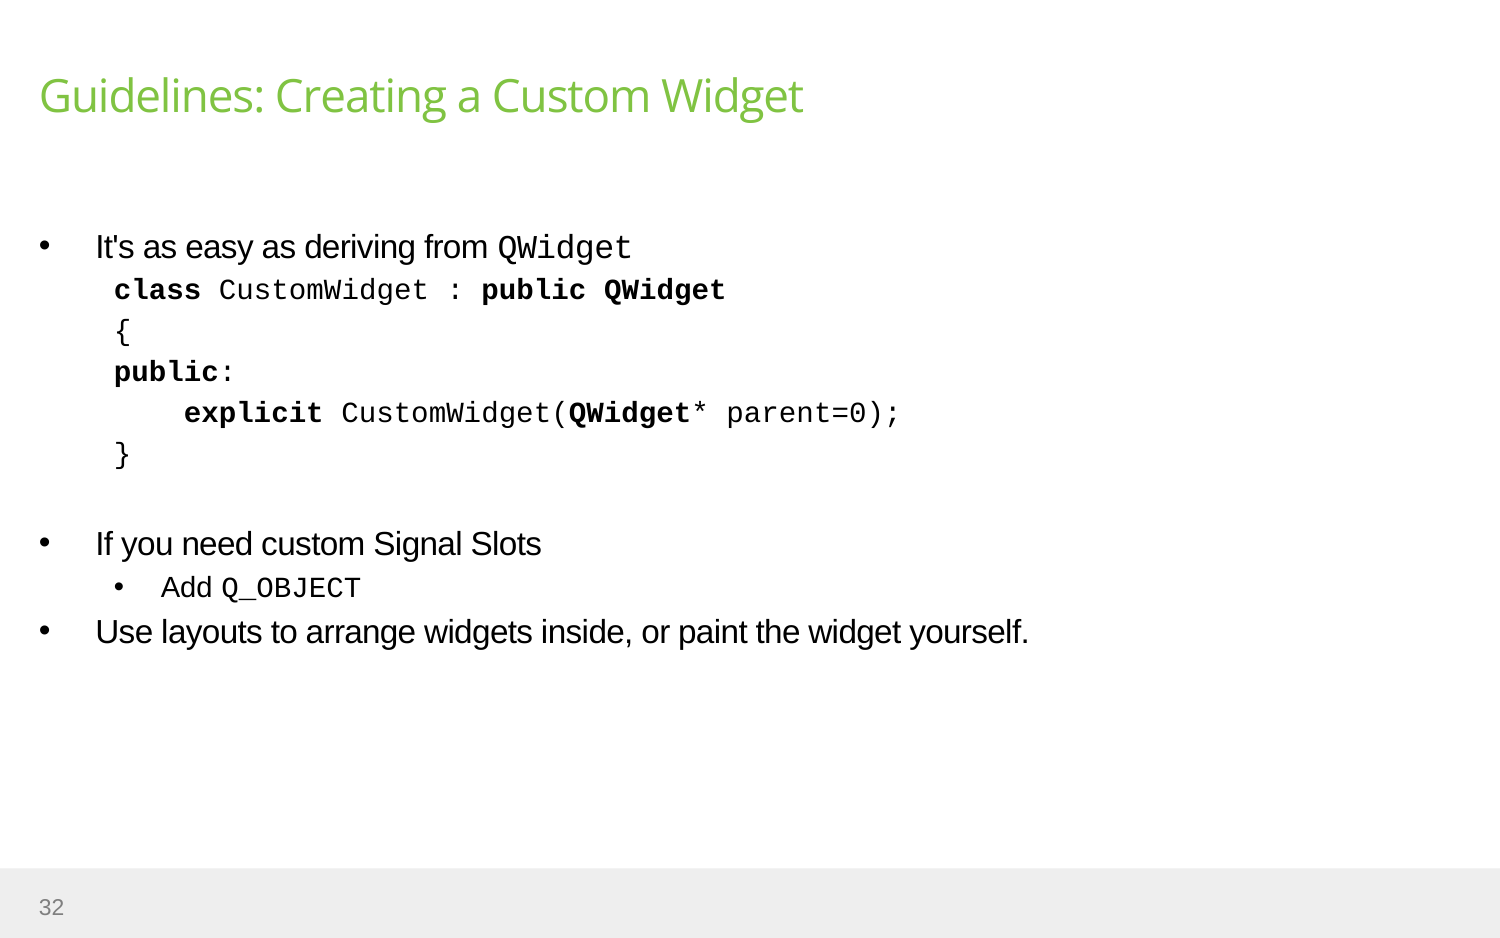

# Guidelines: Creating a Custom Widget
It's as easy as deriving from QWidget
class CustomWidget : public QWidget
{
public:
    explicit CustomWidget(QWidget* parent=0);
}

If you need custom Signal Slots
Add Q_OBJECT
Use layouts to arrange widgets inside, or paint the widget yourself.
32